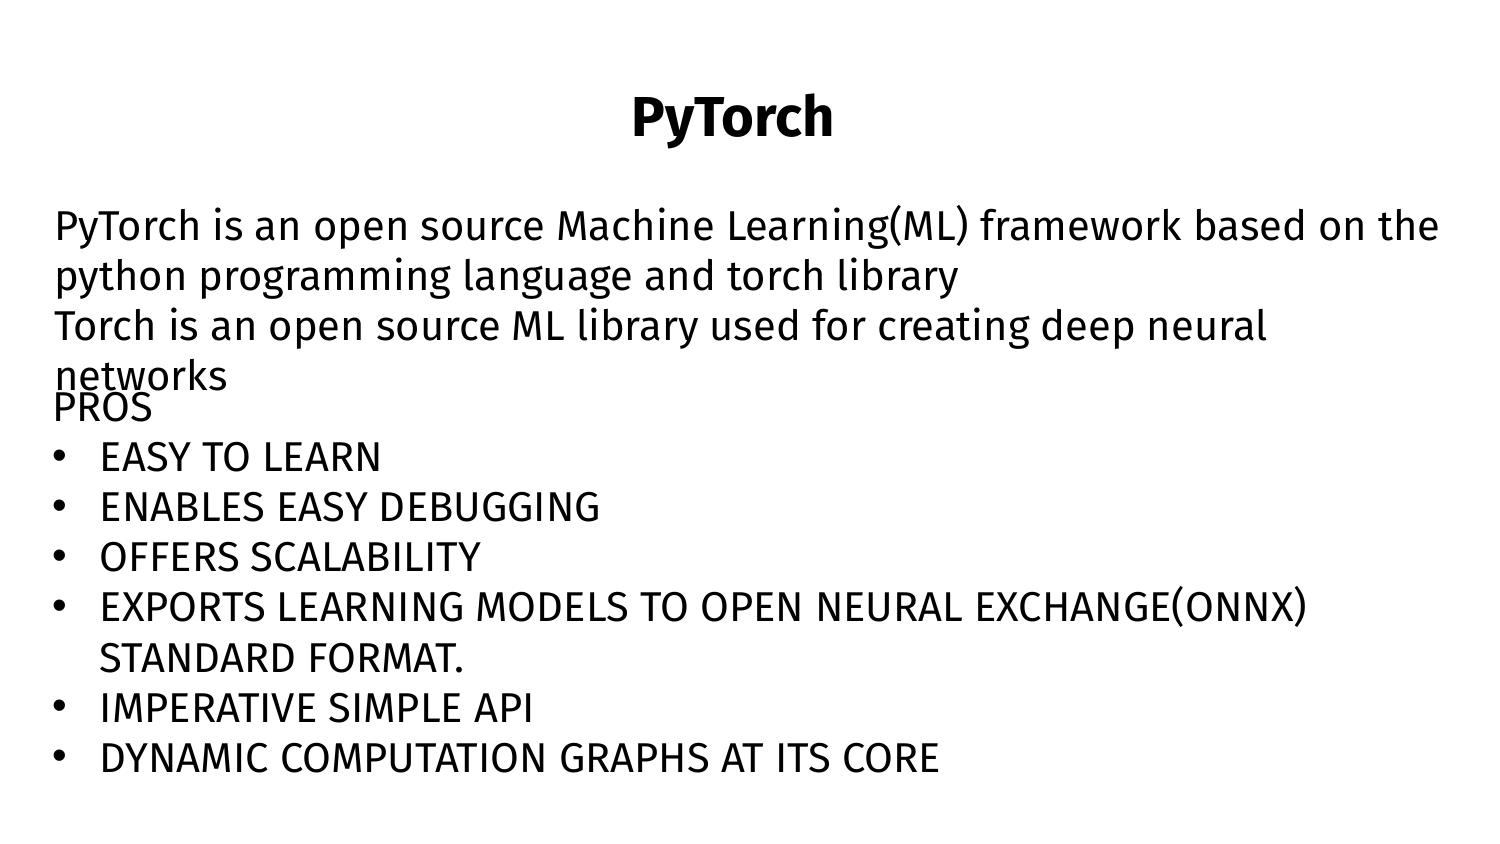

# PyTorch
PyTorch is an open source Machine Learning(ML) framework based on the python programming language and torch library
Torch is an open source ML library used for creating deep neural networks
PROS
EASY TO LEARN
ENABLES EASY DEBUGGING
OFFERS SCALABILITY
EXPORTS LEARNING MODELS TO OPEN NEURAL EXCHANGE(ONNX) STANDARD FORMAT.
IMPERATIVE SIMPLE API
DYNAMIC COMPUTATION GRAPHS AT ITS CORE